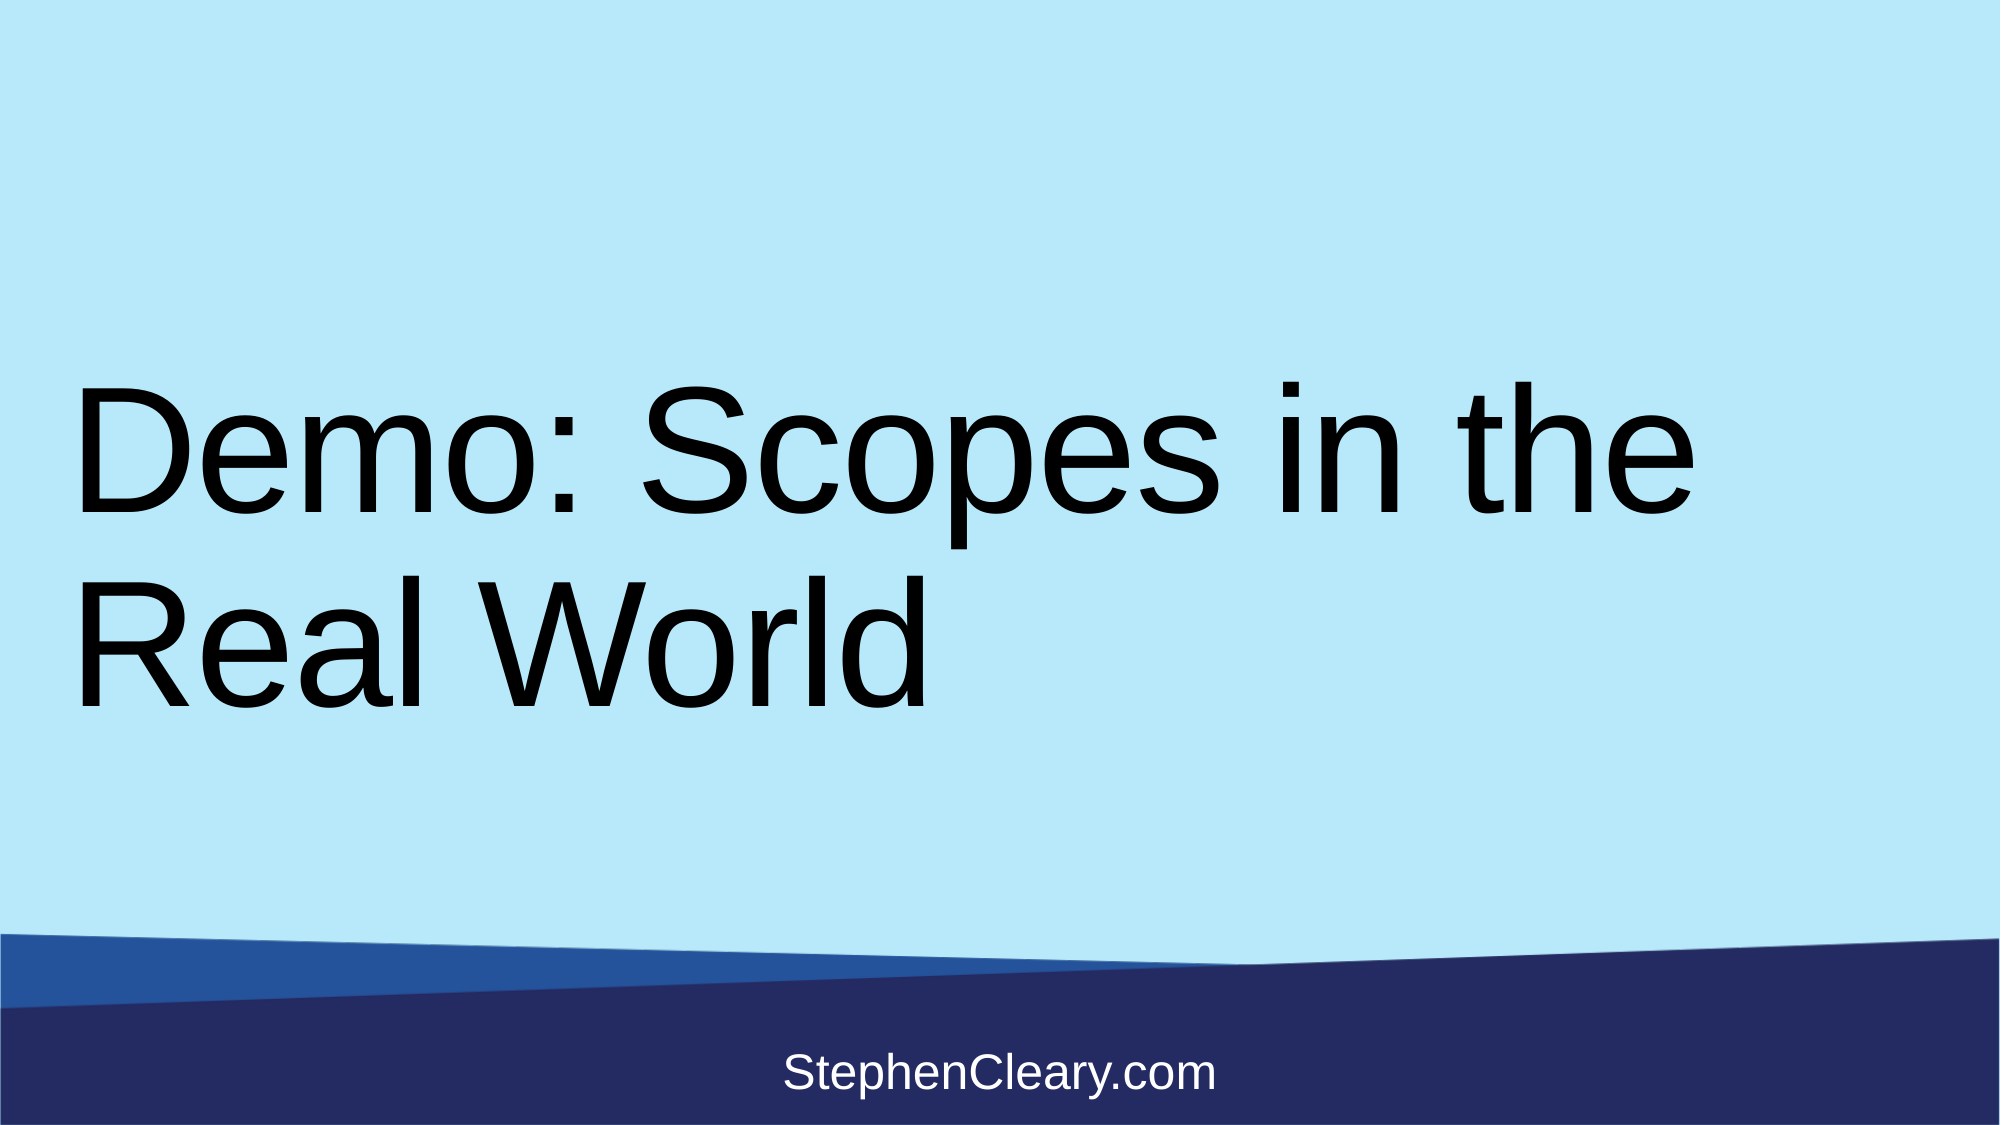

# Demo: Scopes in the Real World